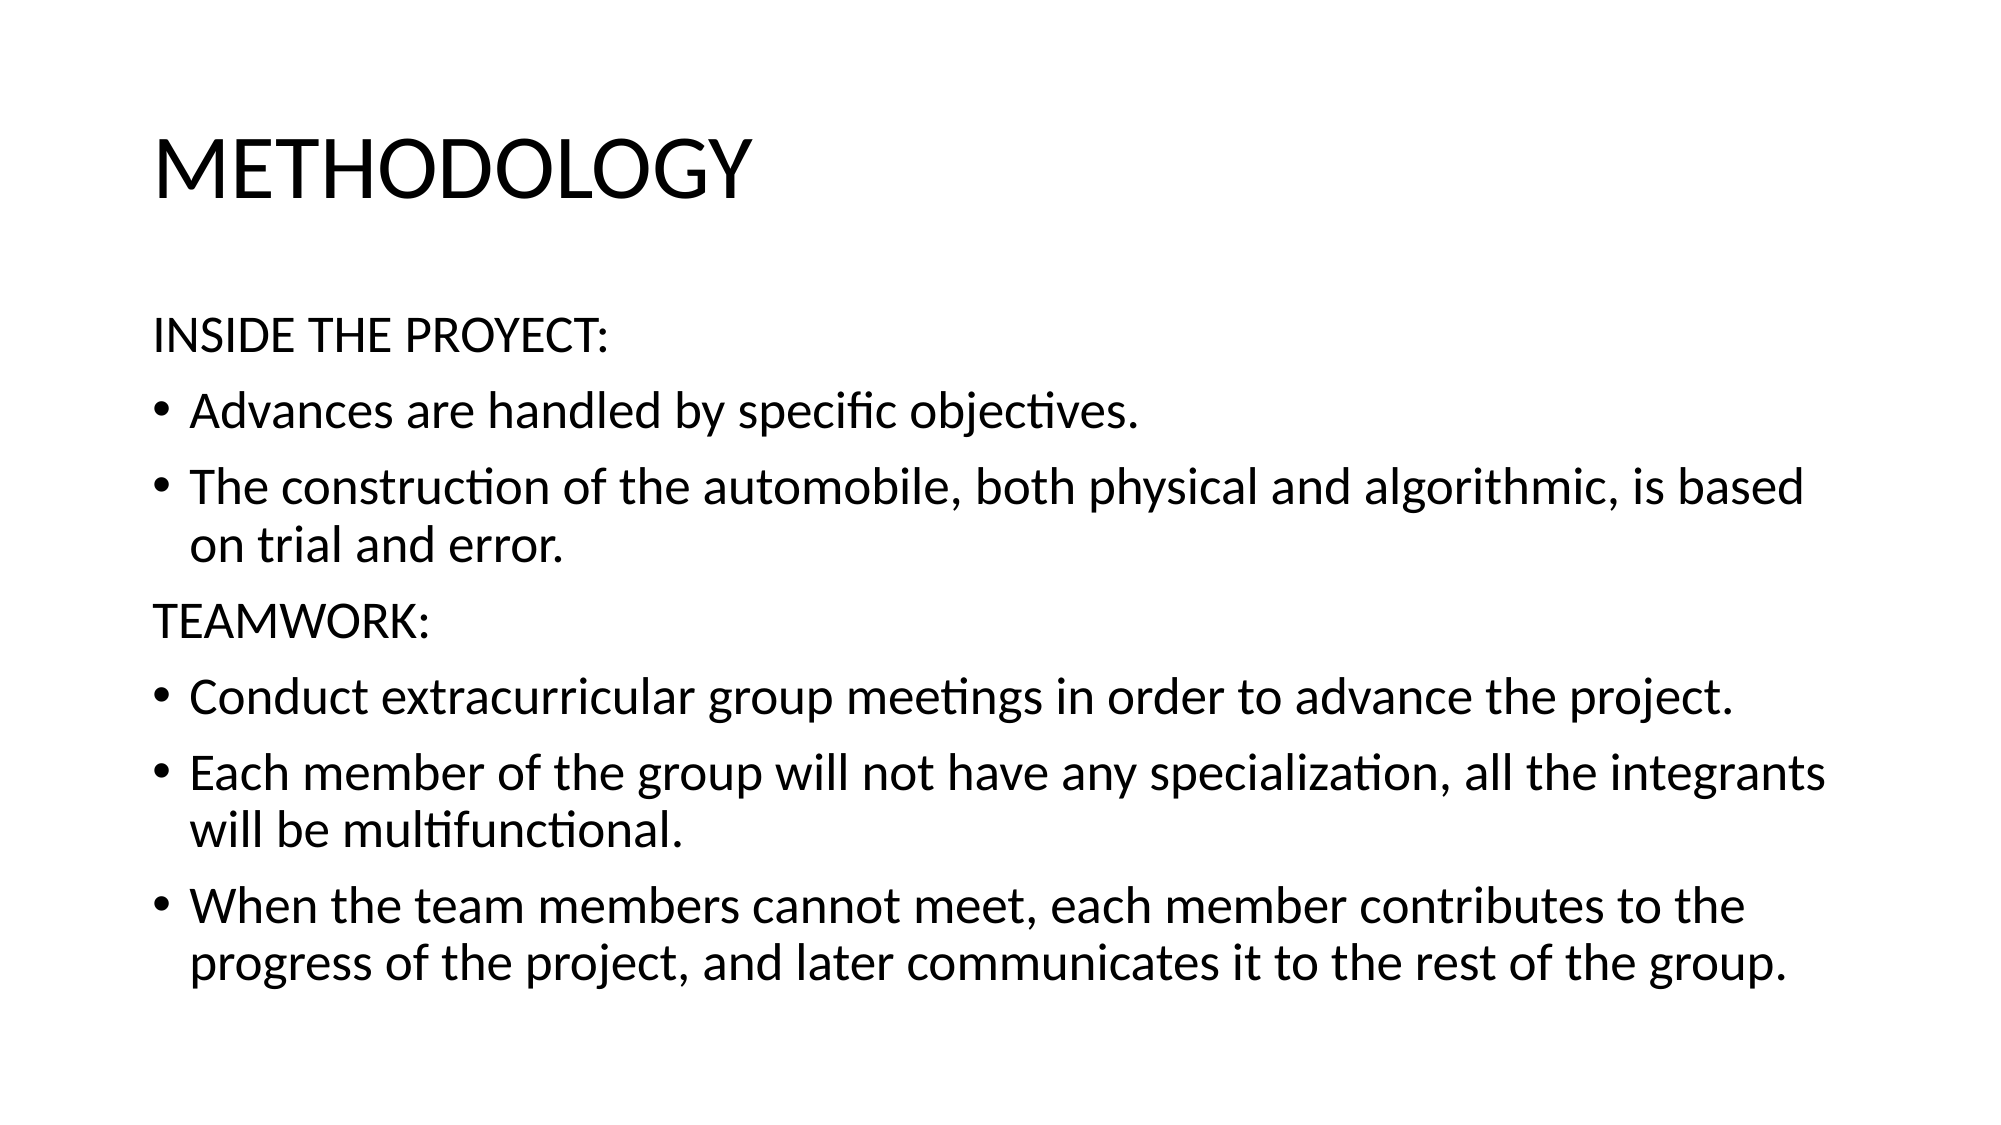

# METHODOLOGY
INSIDE THE PROYECT:
Advances are handled by specific objectives.
The construction of the automobile, both physical and algorithmic, is based on trial and error.
TEAMWORK:
Conduct extracurricular group meetings in order to advance the project.
Each member of the group will not have any specialization, all the integrants will be multifunctional.
When the team members cannot meet, each member contributes to the progress of the project, and later communicates it to the rest of the group.